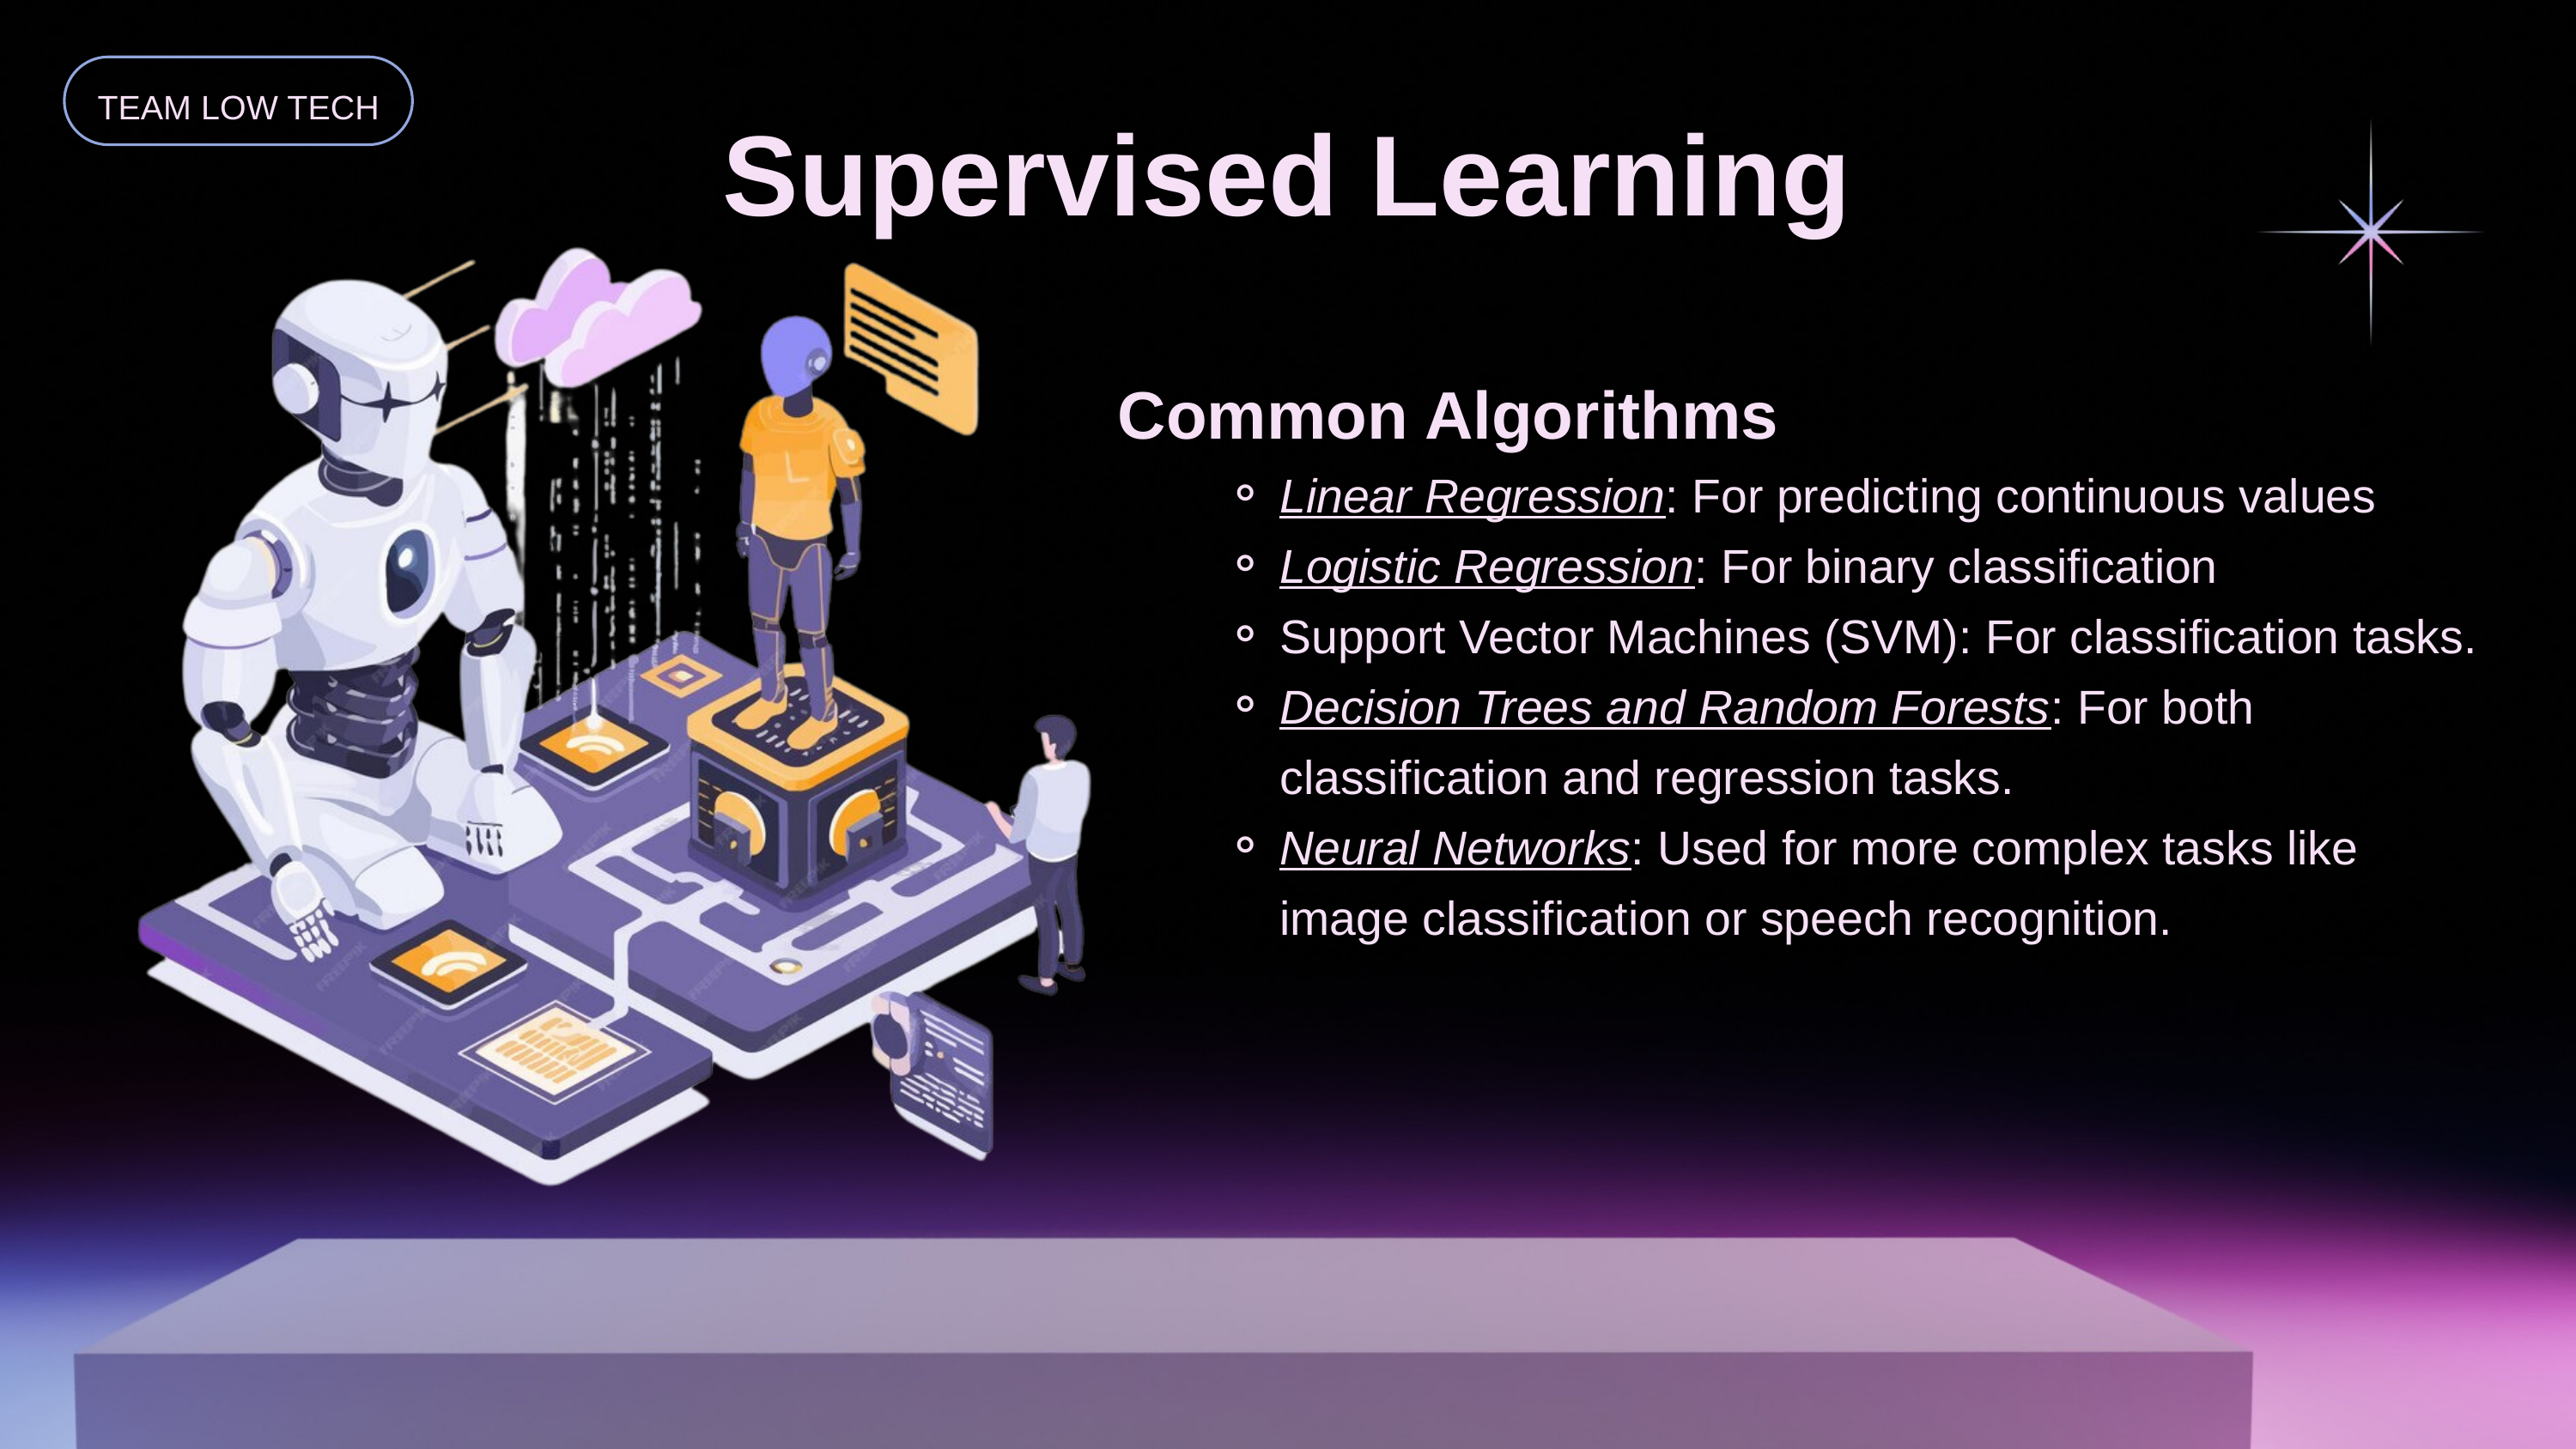

TEAM LOW TECH
Supervised Learning

Common Algorithms
Linear Regression: For predicting continuous values
Logistic Regression: For binary classification
Support Vector Machines (SVM): For classification tasks.
Decision Trees and Random Forests: For both classification and regression tasks.
Neural Networks: Used for more complex tasks like image classification or speech recognition.